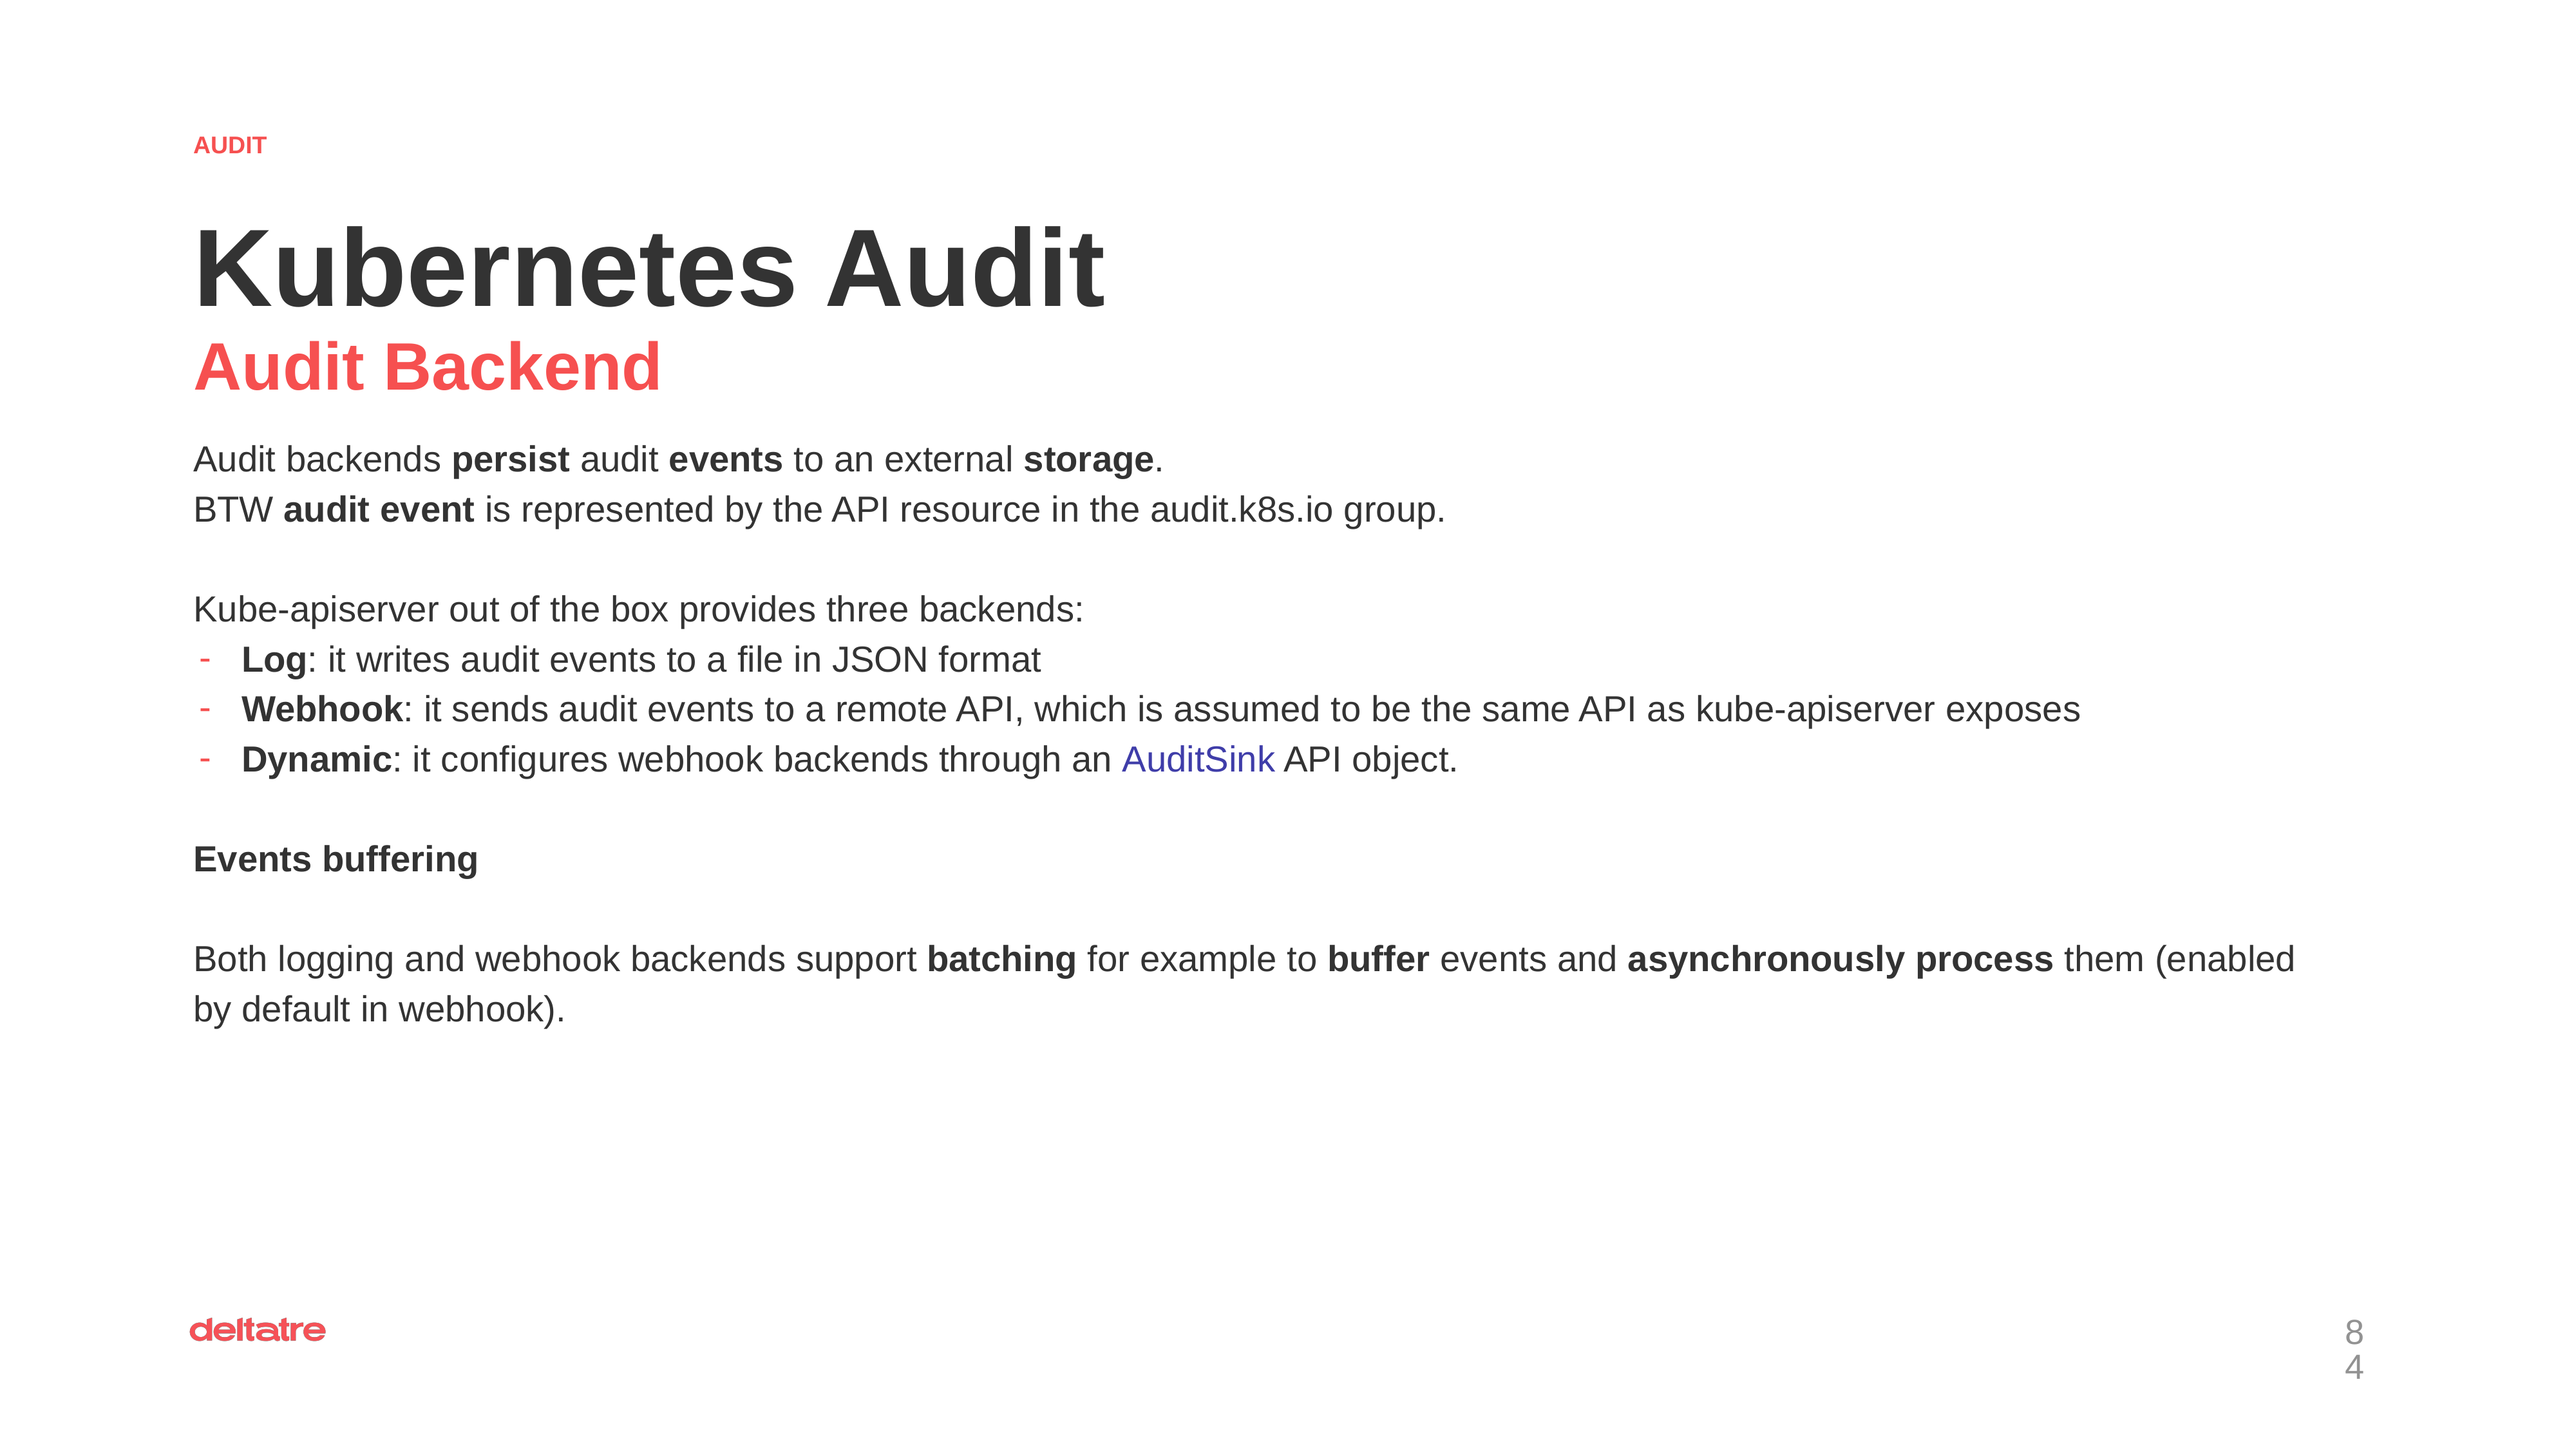

AUDIT
Kubernetes Audit
Audit Backend
Audit backends persist audit events to an external storage.
BTW audit event is represented by the API resource in the audit.k8s.io group.

Kube-apiserver out of the box provides three backends:
Log: it writes audit events to a file in JSON format
Webhook: it sends audit events to a remote API, which is assumed to be the same API as kube-apiserver exposes
Dynamic: it configures webhook backends through an AuditSink API object.

Events buffering

Both logging and webhook backends support batching for example to buffer events and asynchronously process them (enabled by default in webhook).
84